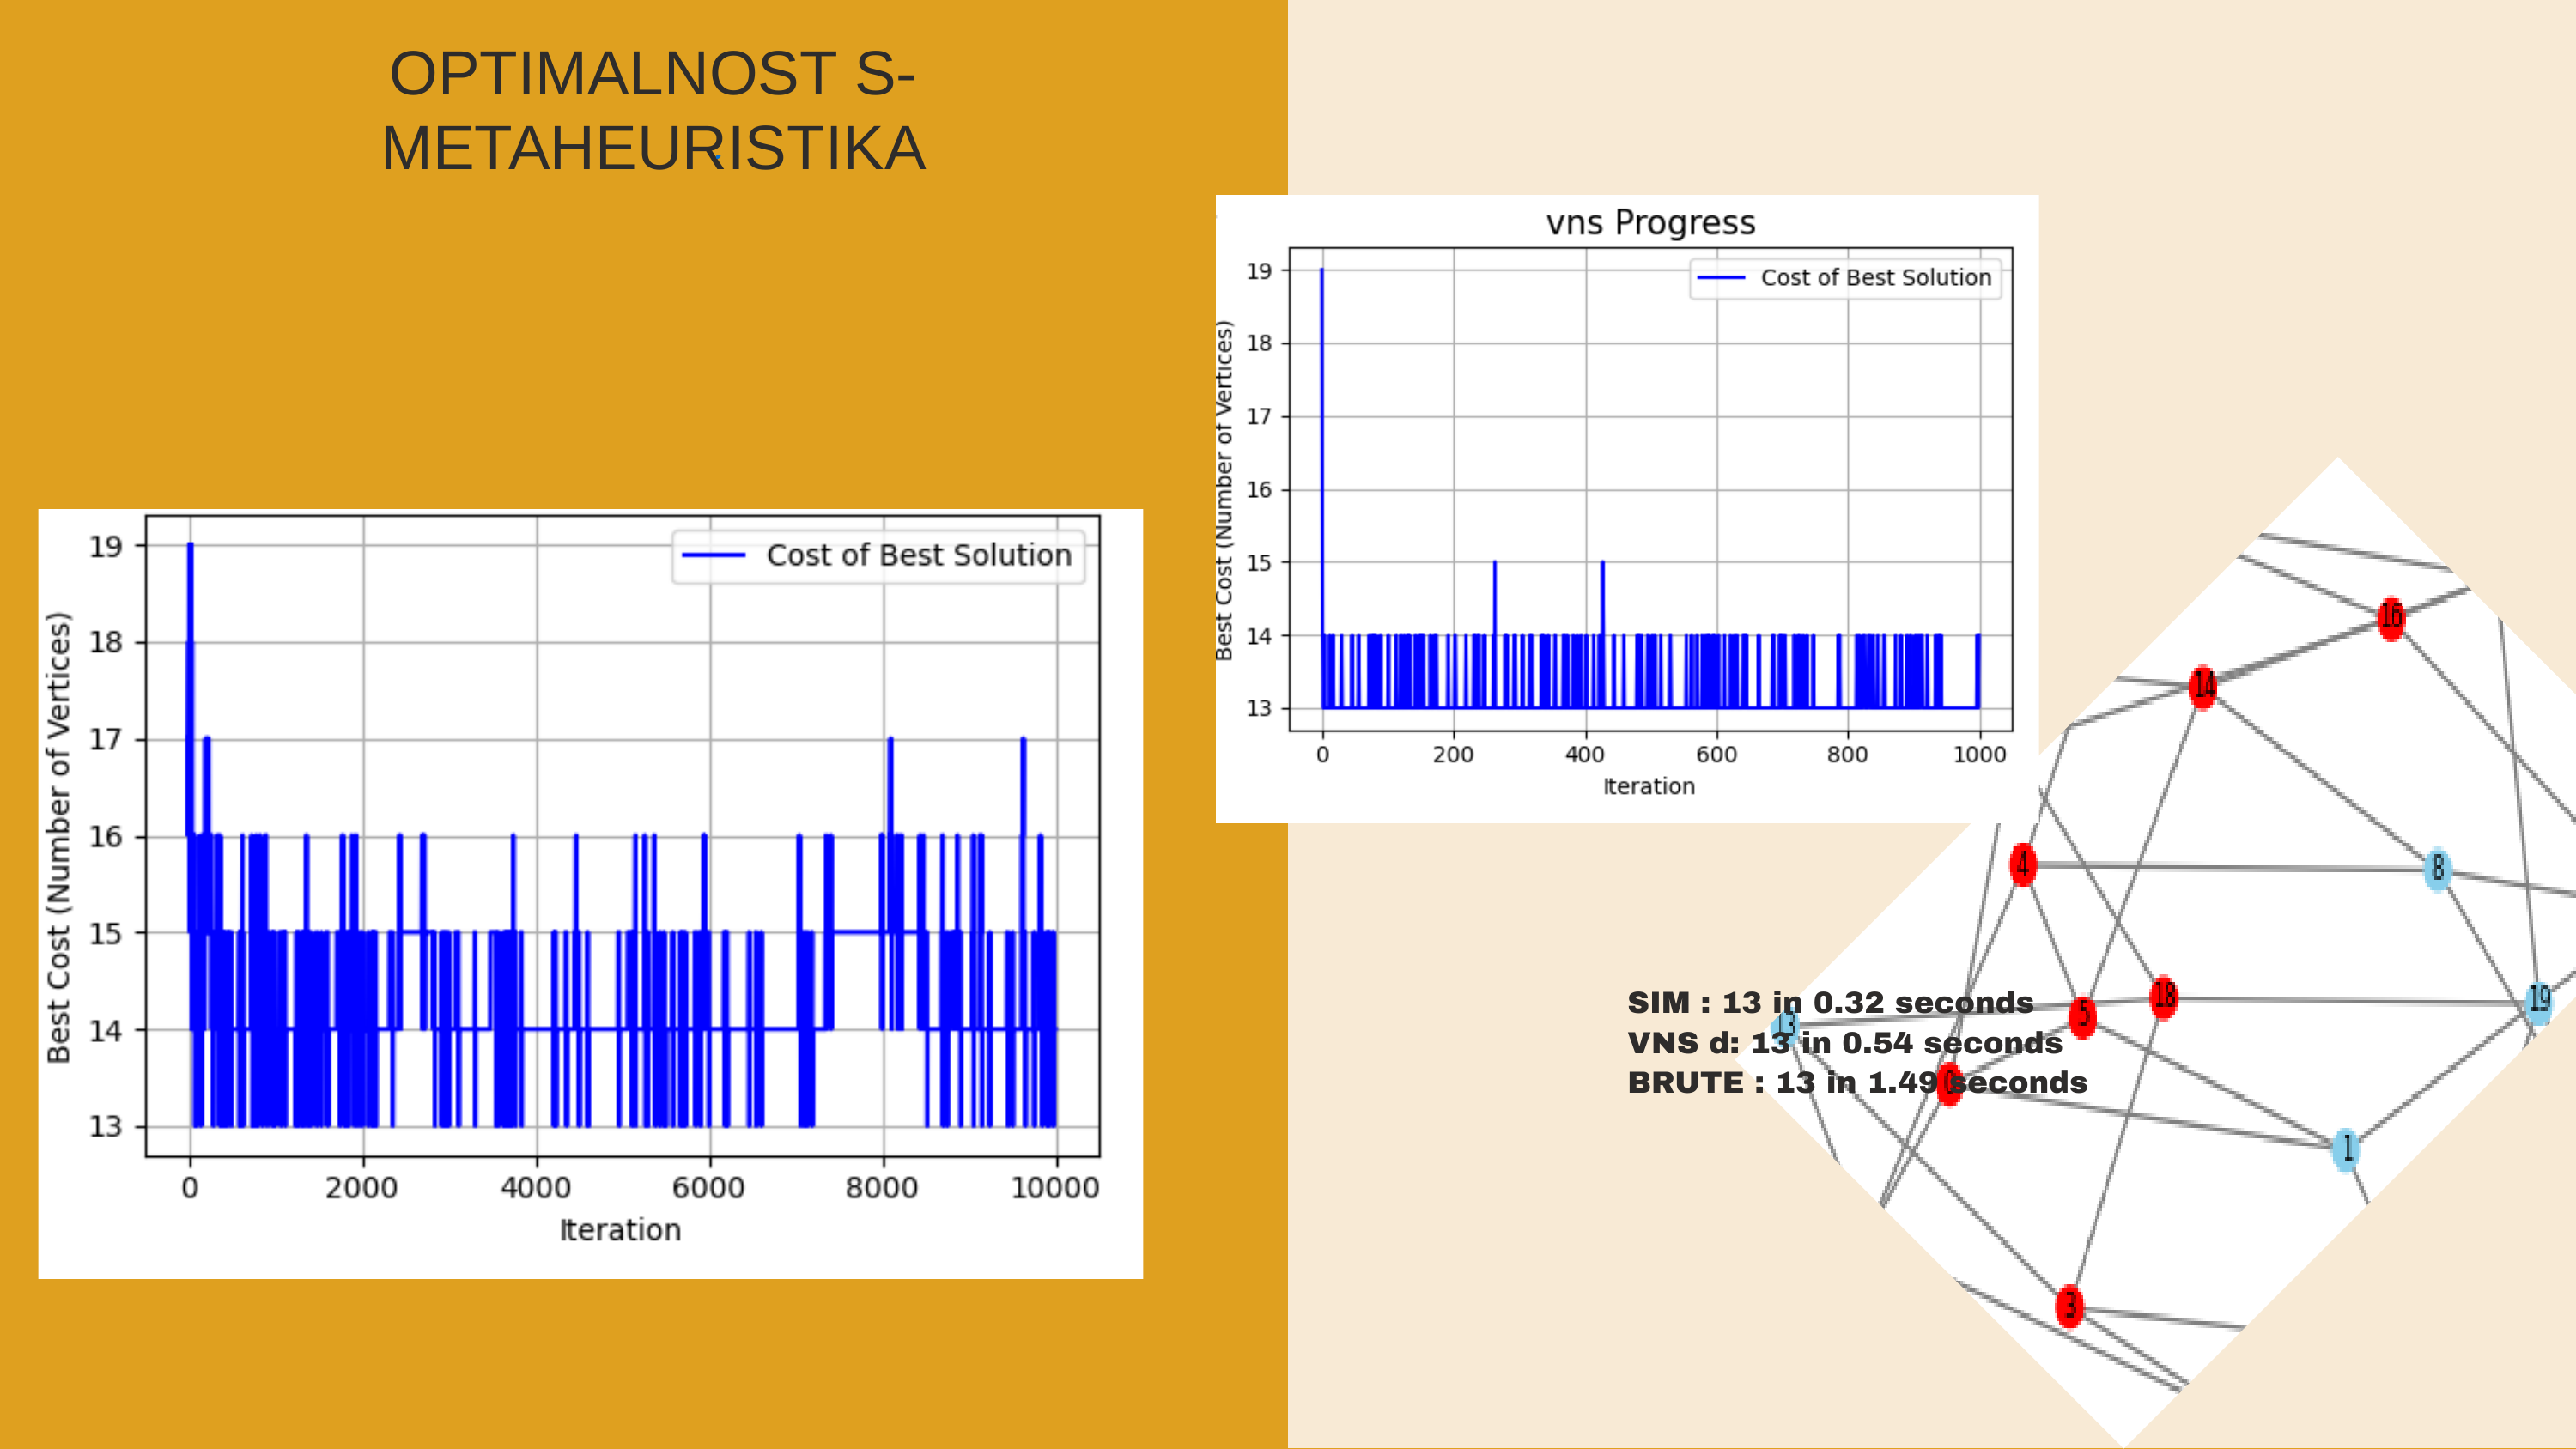

OPTIMALNOST S-METAHEURISTIKA

SIM : 13 in 0.32 seconds
VNS d: 13 in 0.54 seconds
BRUTE : 13 in 1.49 seconds